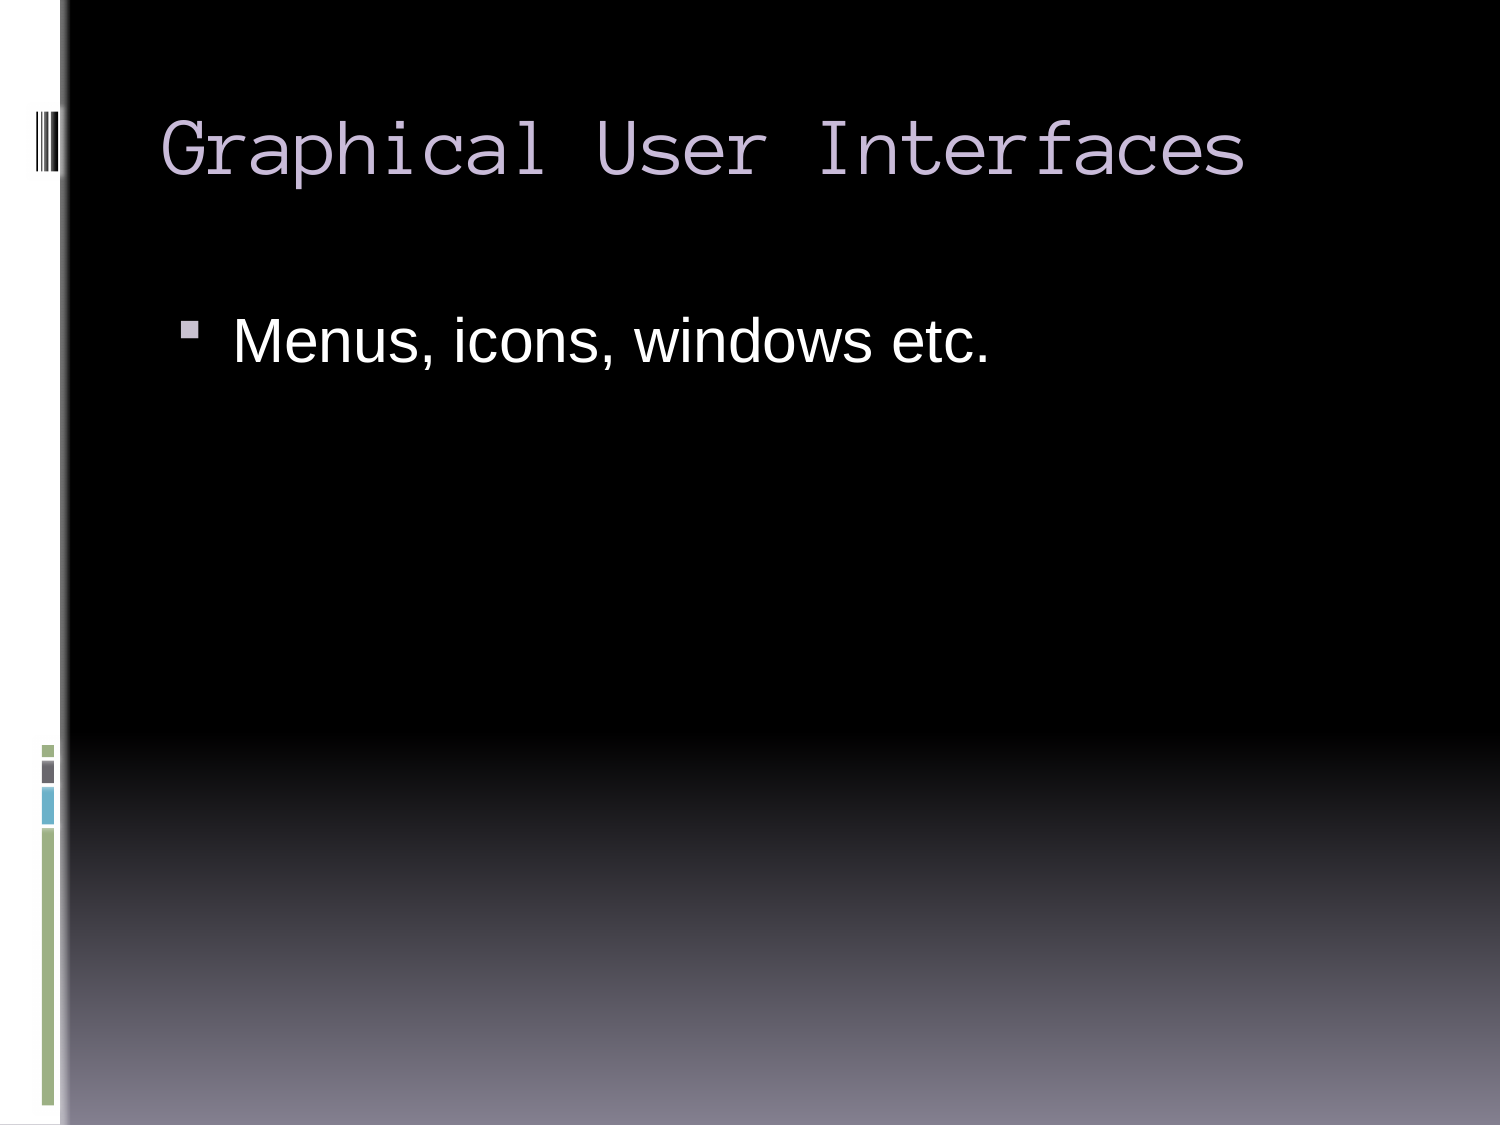

# Graphical User Interfaces
Menus, icons, windows etc.